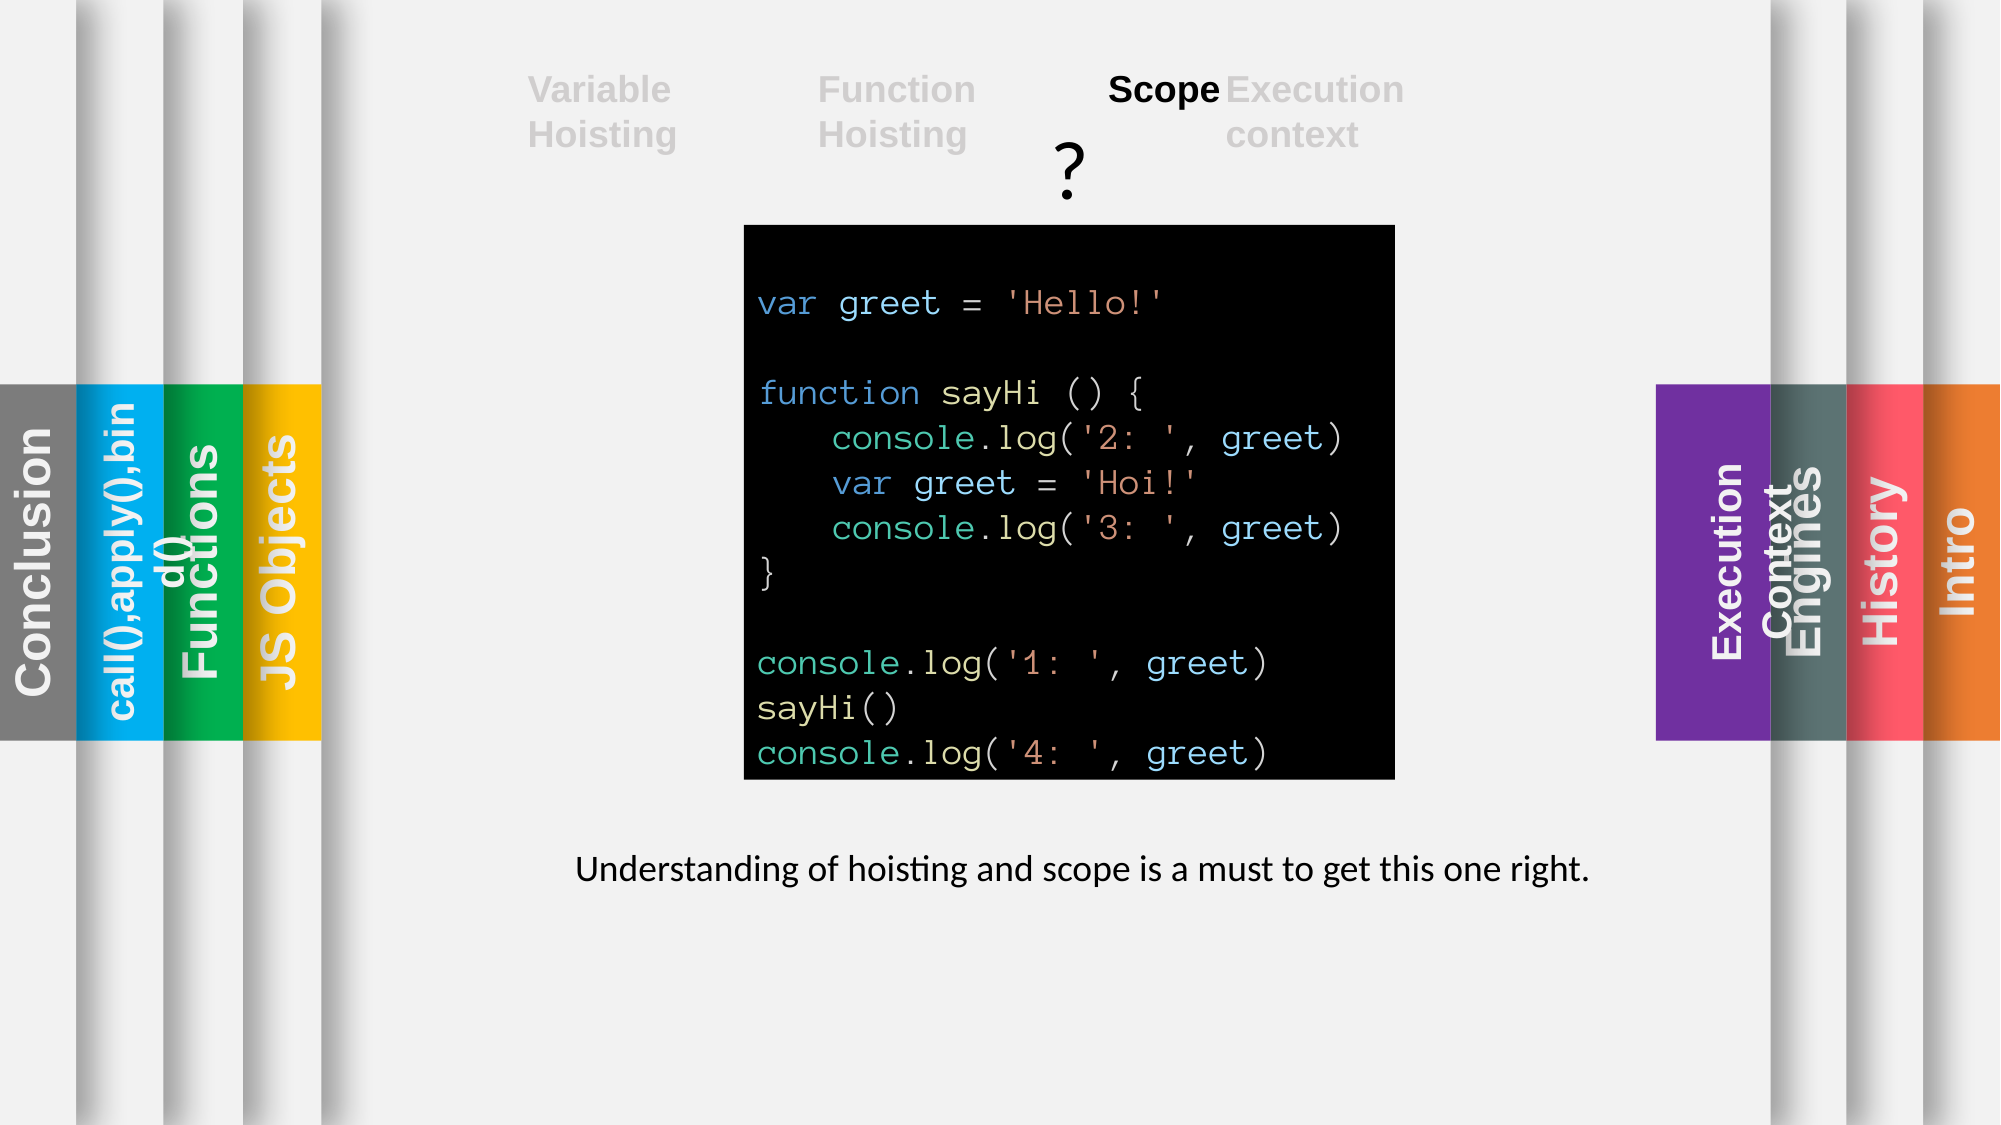

Engines

History

Intro

Conclusion

call(),apply(),bind()

Functions

JS Objects

Execution Context
Function Hoisting
Execution context
Scope
Variable Hoisting
?
var greet = 'Hello!'
function sayHi () {
console.log('2: ', greet)
var greet = 'Hoi!'
console.log('3: ', greet)
}
console.log('1: ', greet)
sayHi()
console.log('4: ', greet)
Understanding of hoisting and scope is a must to get this one right.